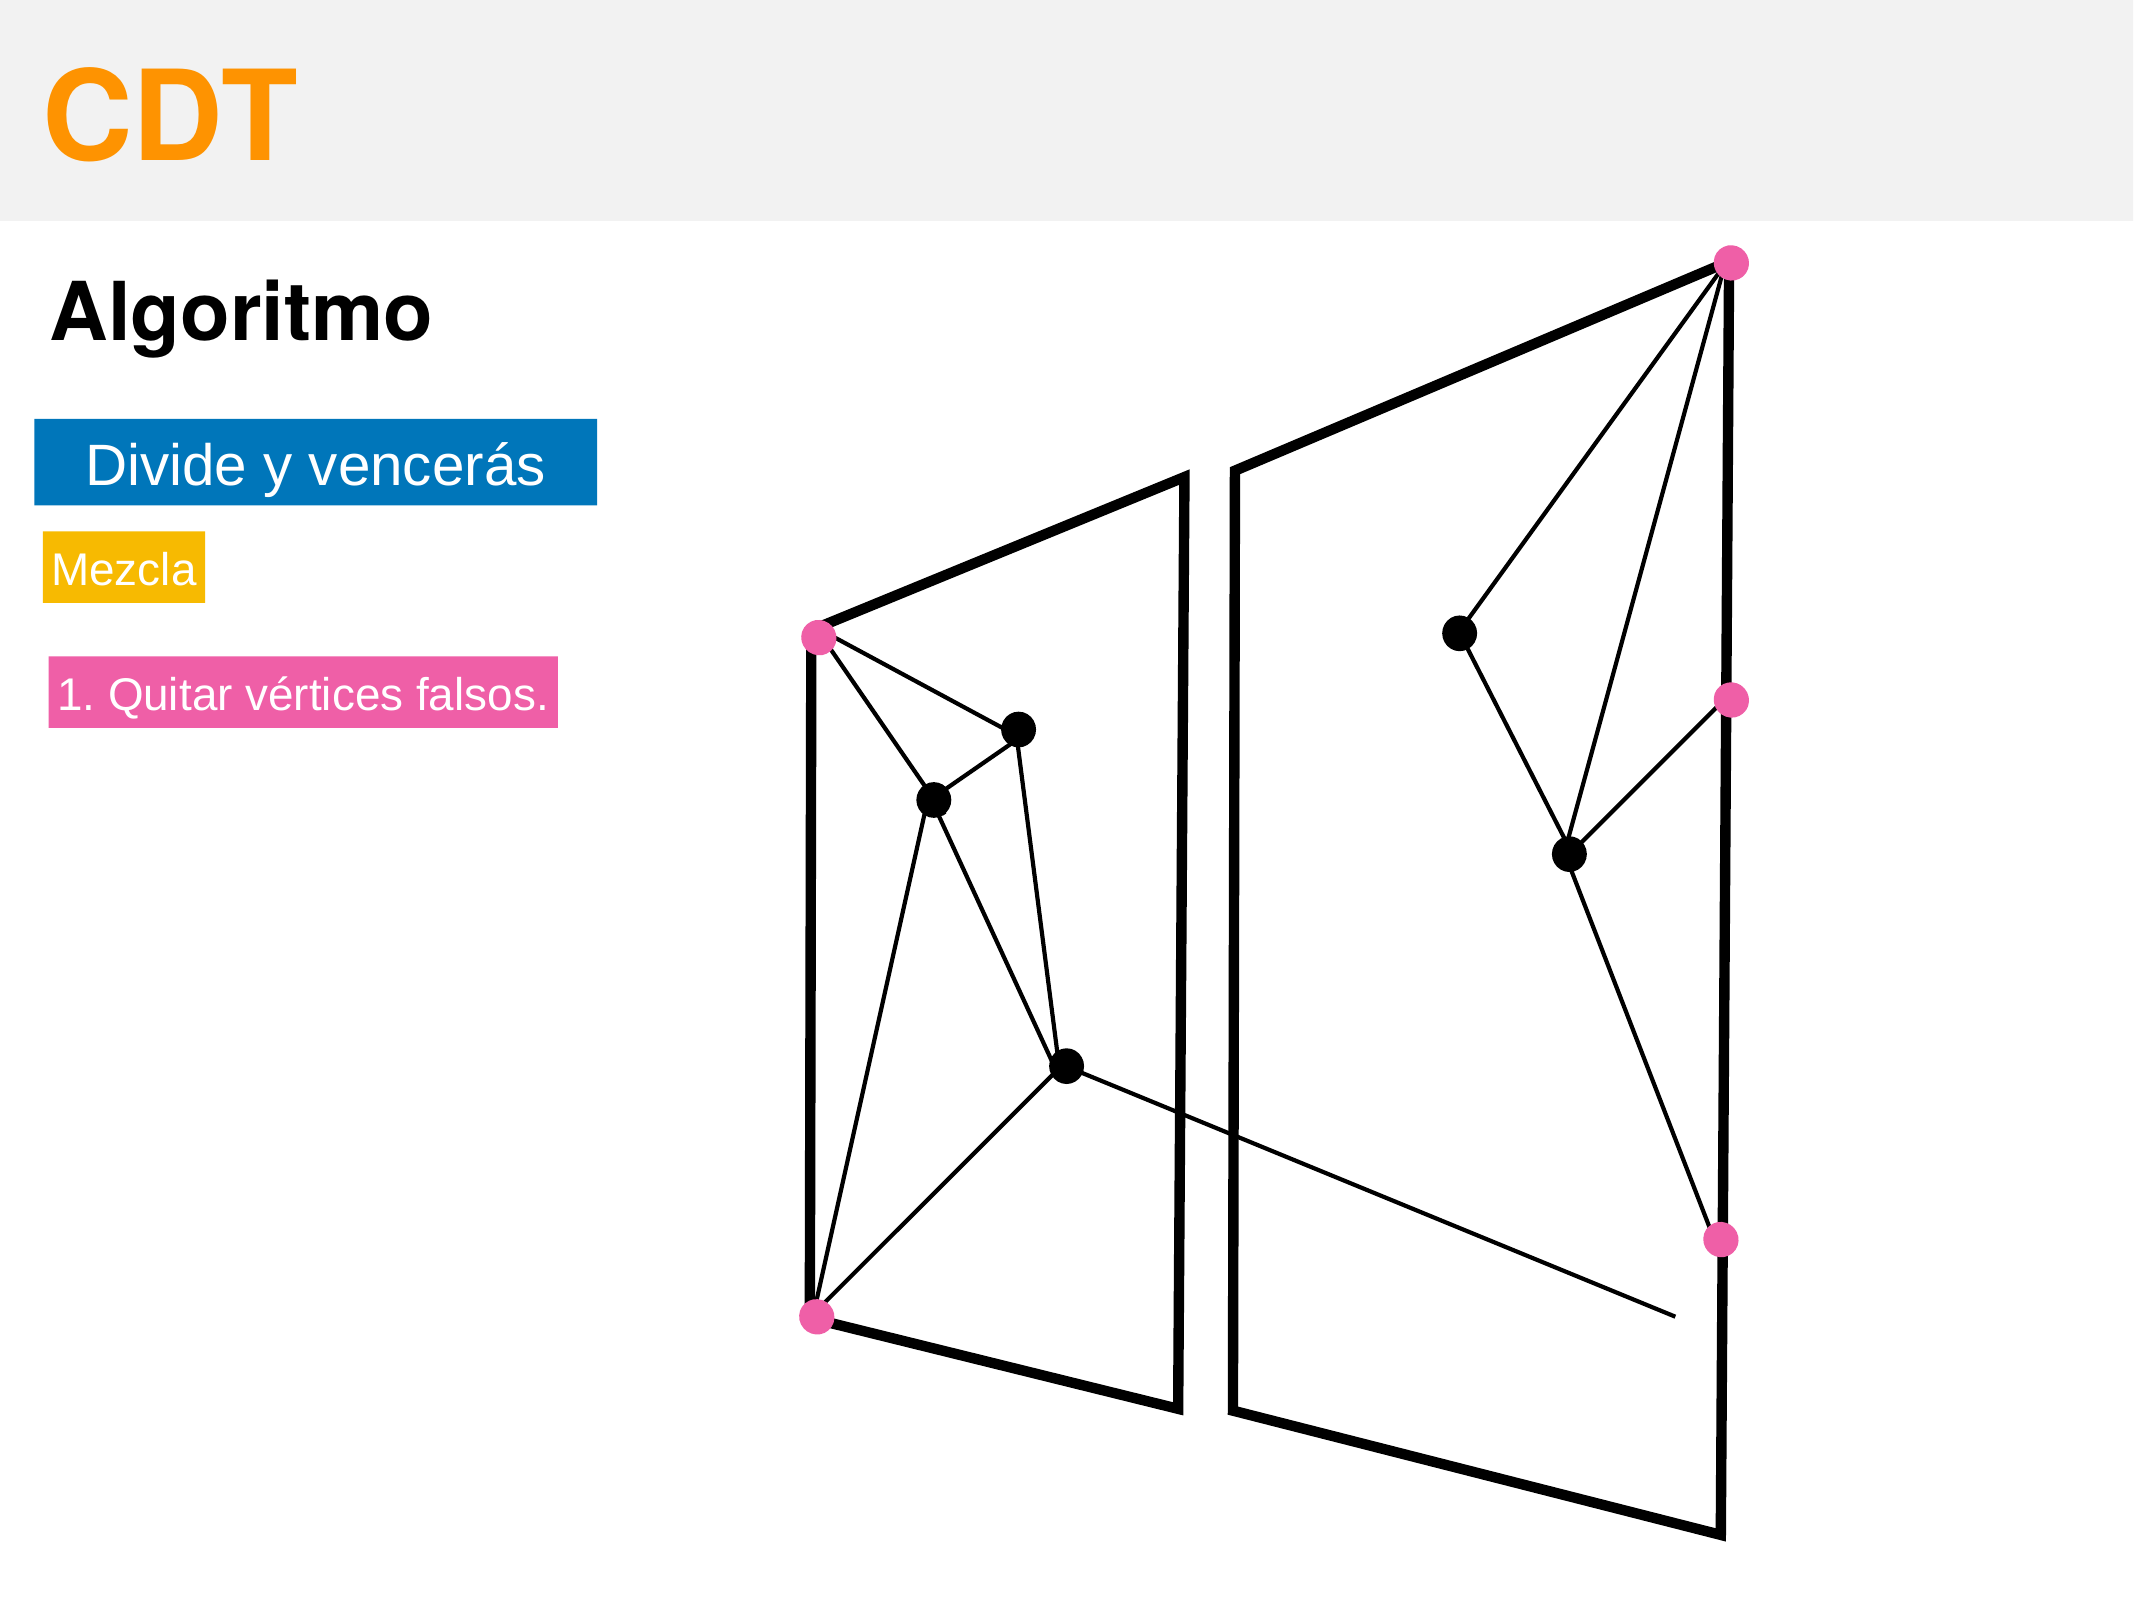

# CDT

Algoritmo
Divide y vencerás

Mezcla

1. Quitar vértices falsos.